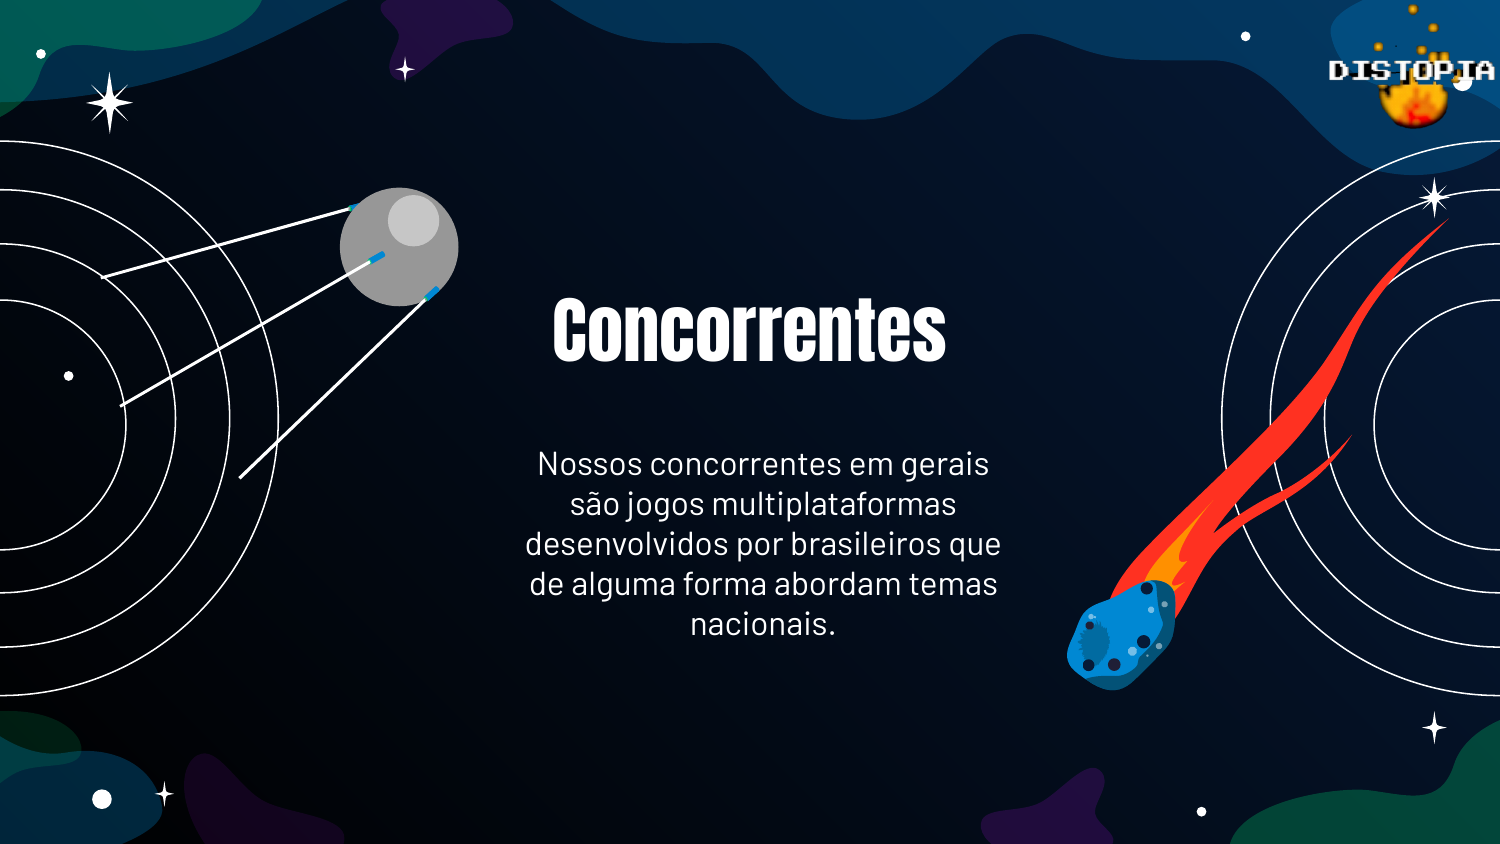

# Concorrentes
Nossos concorrentes em gerais são jogos multiplataformas desenvolvidos por brasileiros que de alguma forma abordam temas nacionais.